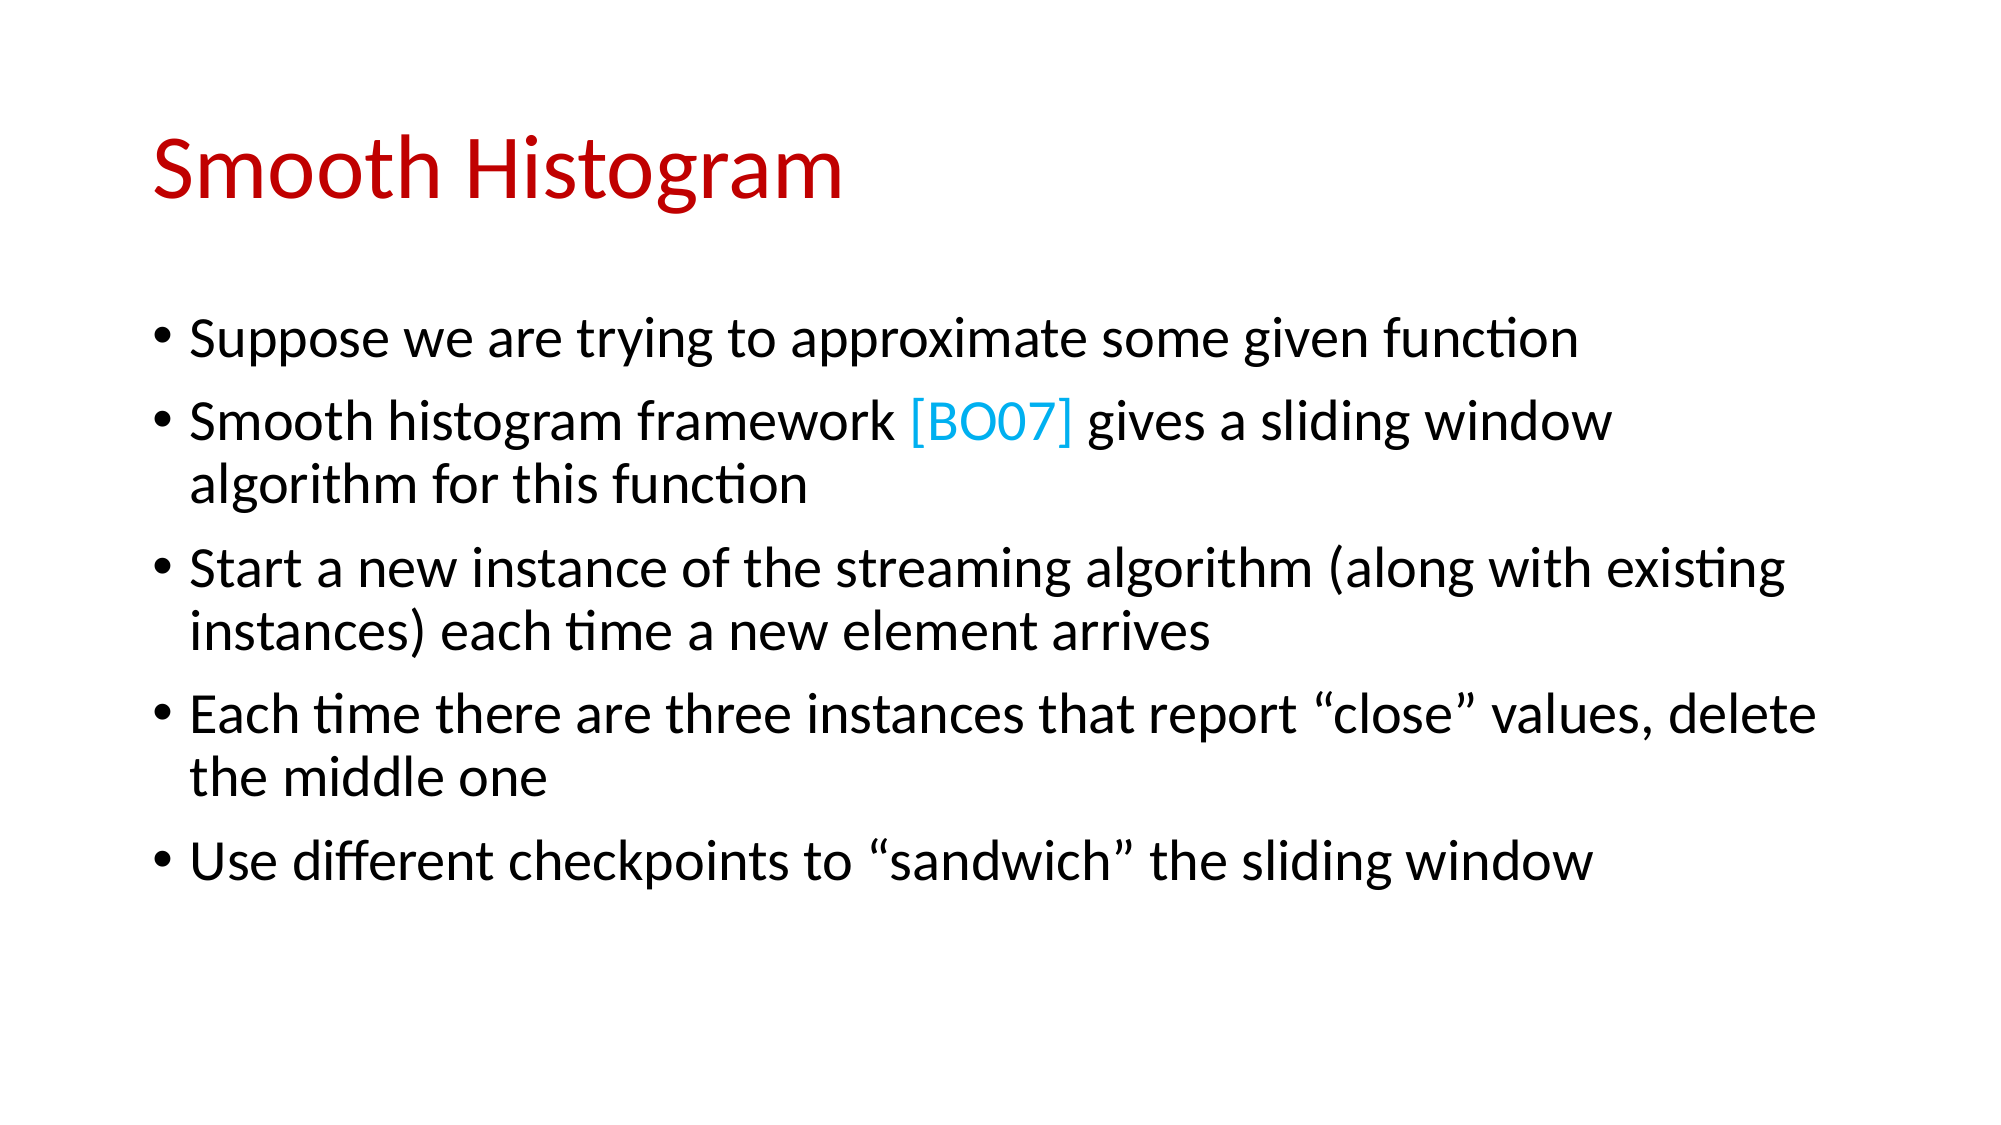

# Smooth Histogram
Suppose we are trying to approximate some given function
Smooth histogram framework [BO07] gives a sliding window algorithm for this function
Start a new instance of the streaming algorithm (along with existing instances) each time a new element arrives
Each time there are three instances that report “close” values, delete the middle one
Use different checkpoints to “sandwich” the sliding window